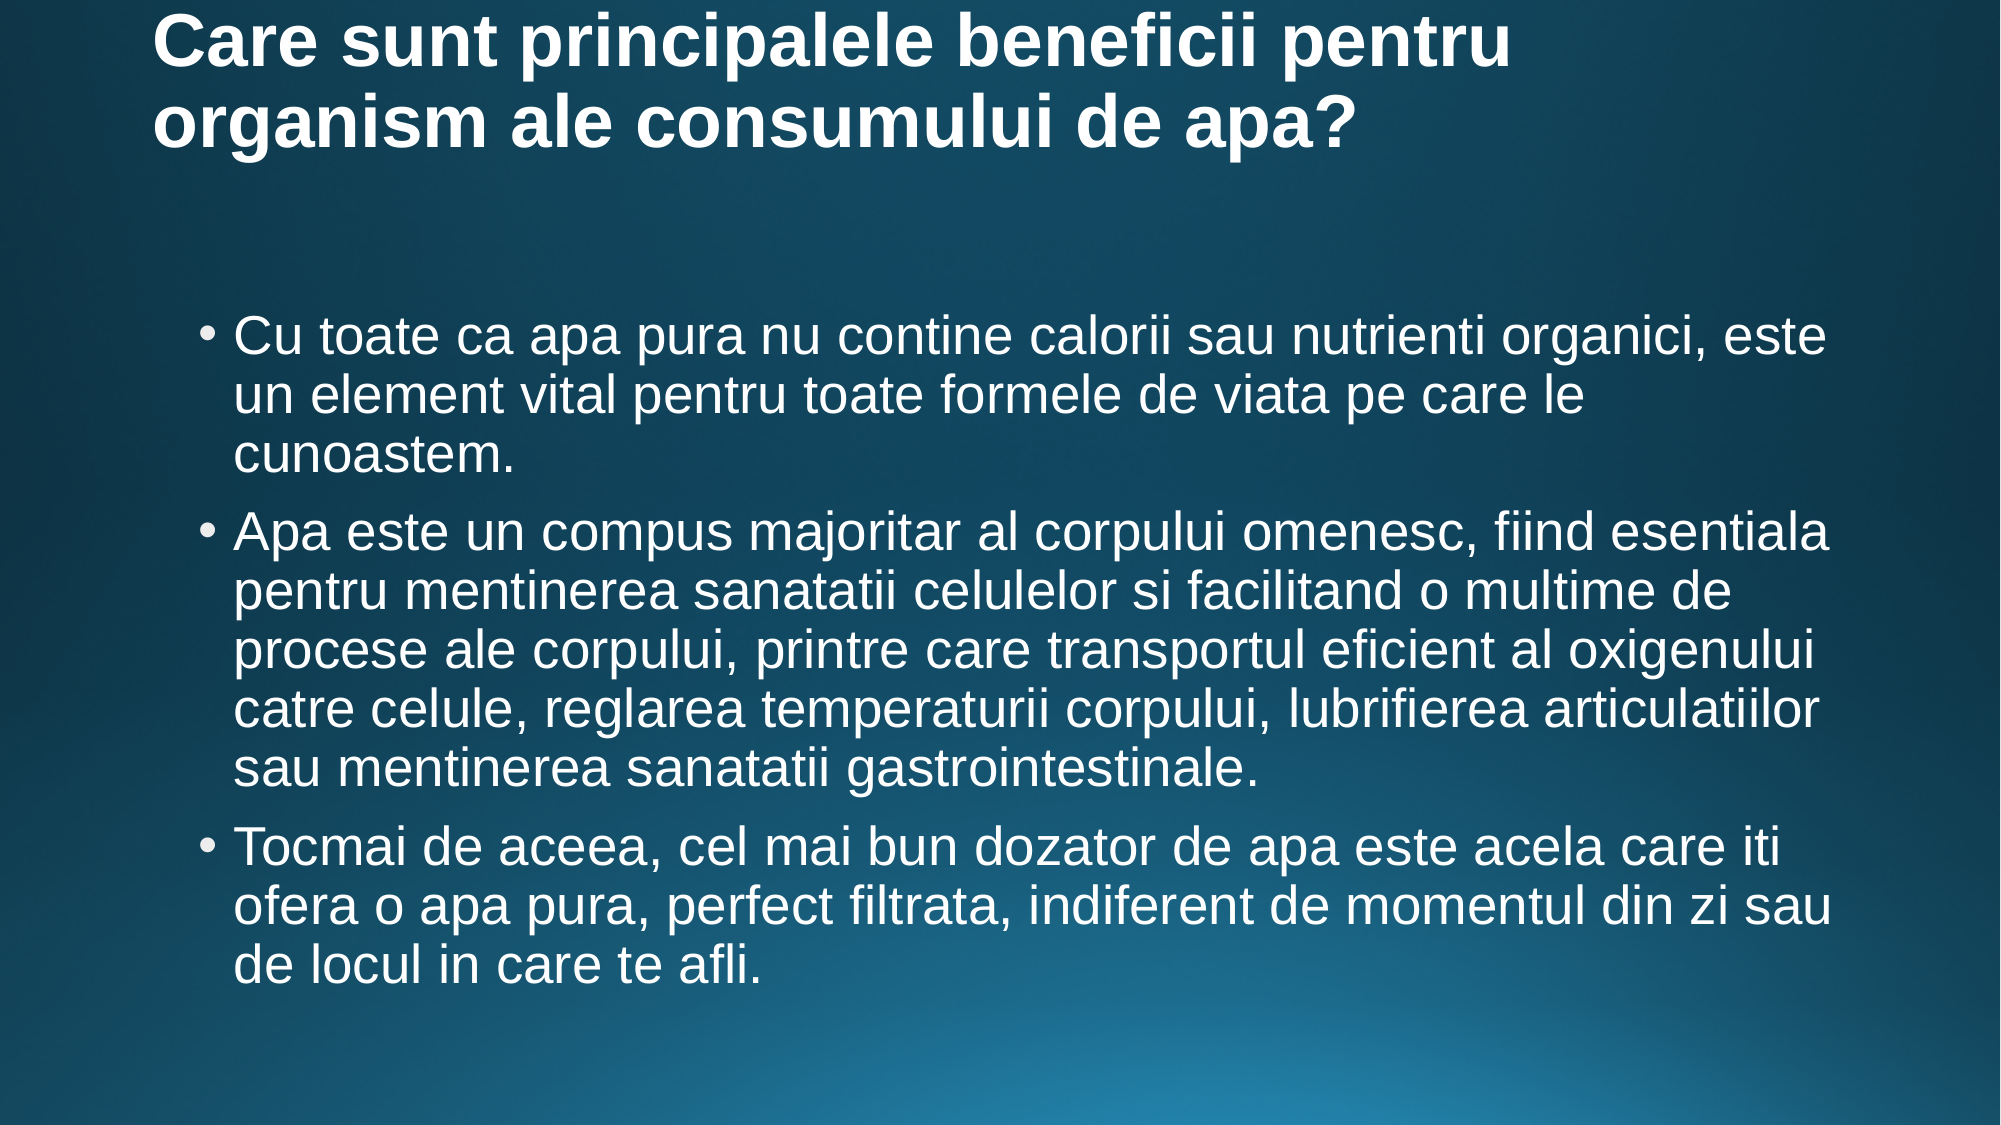

# Care sunt principalele beneficii pentru organism ale consumului de apa?
Cu toate ca apa pura nu contine calorii sau nutrienti organici, este un element vital pentru toate formele de viata pe care le cunoastem.
Apa este un compus majoritar al corpului omenesc, fiind esentiala pentru mentinerea sanatatii celulelor si facilitand o multime de procese ale corpului, printre care transportul eficient al oxigenului catre celule, reglarea temperaturii corpului, lubrifierea articulatiilor sau mentinerea sanatatii gastrointestinale.
Tocmai de aceea, cel mai bun dozator de apa este acela care iti ofera o apa pura, perfect filtrata, indiferent de momentul din zi sau de locul in care te afli.